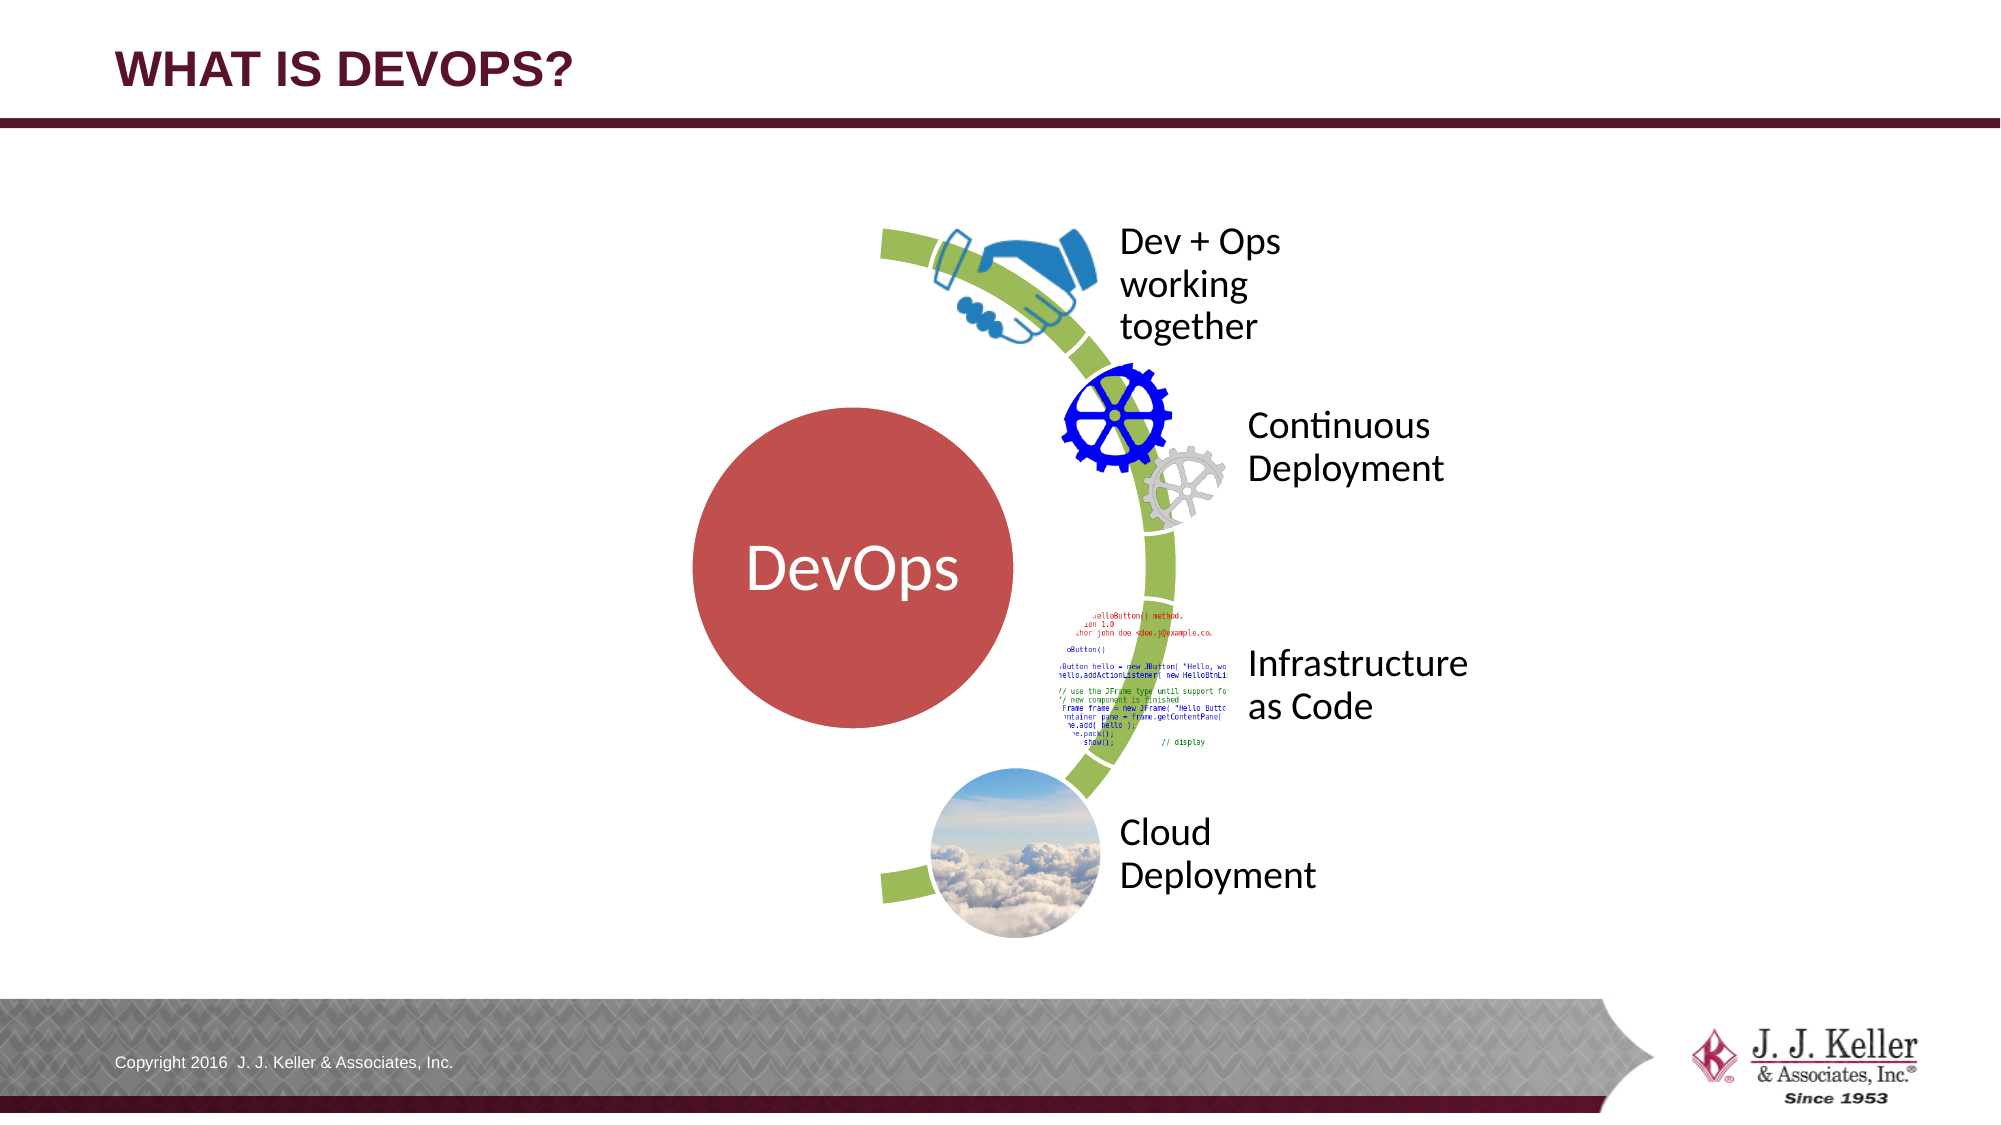

# What is DevOps?
DevOps
Dev + Ops working together
Continuous Deployment
Infrastructure as Code
Cloud Deployment